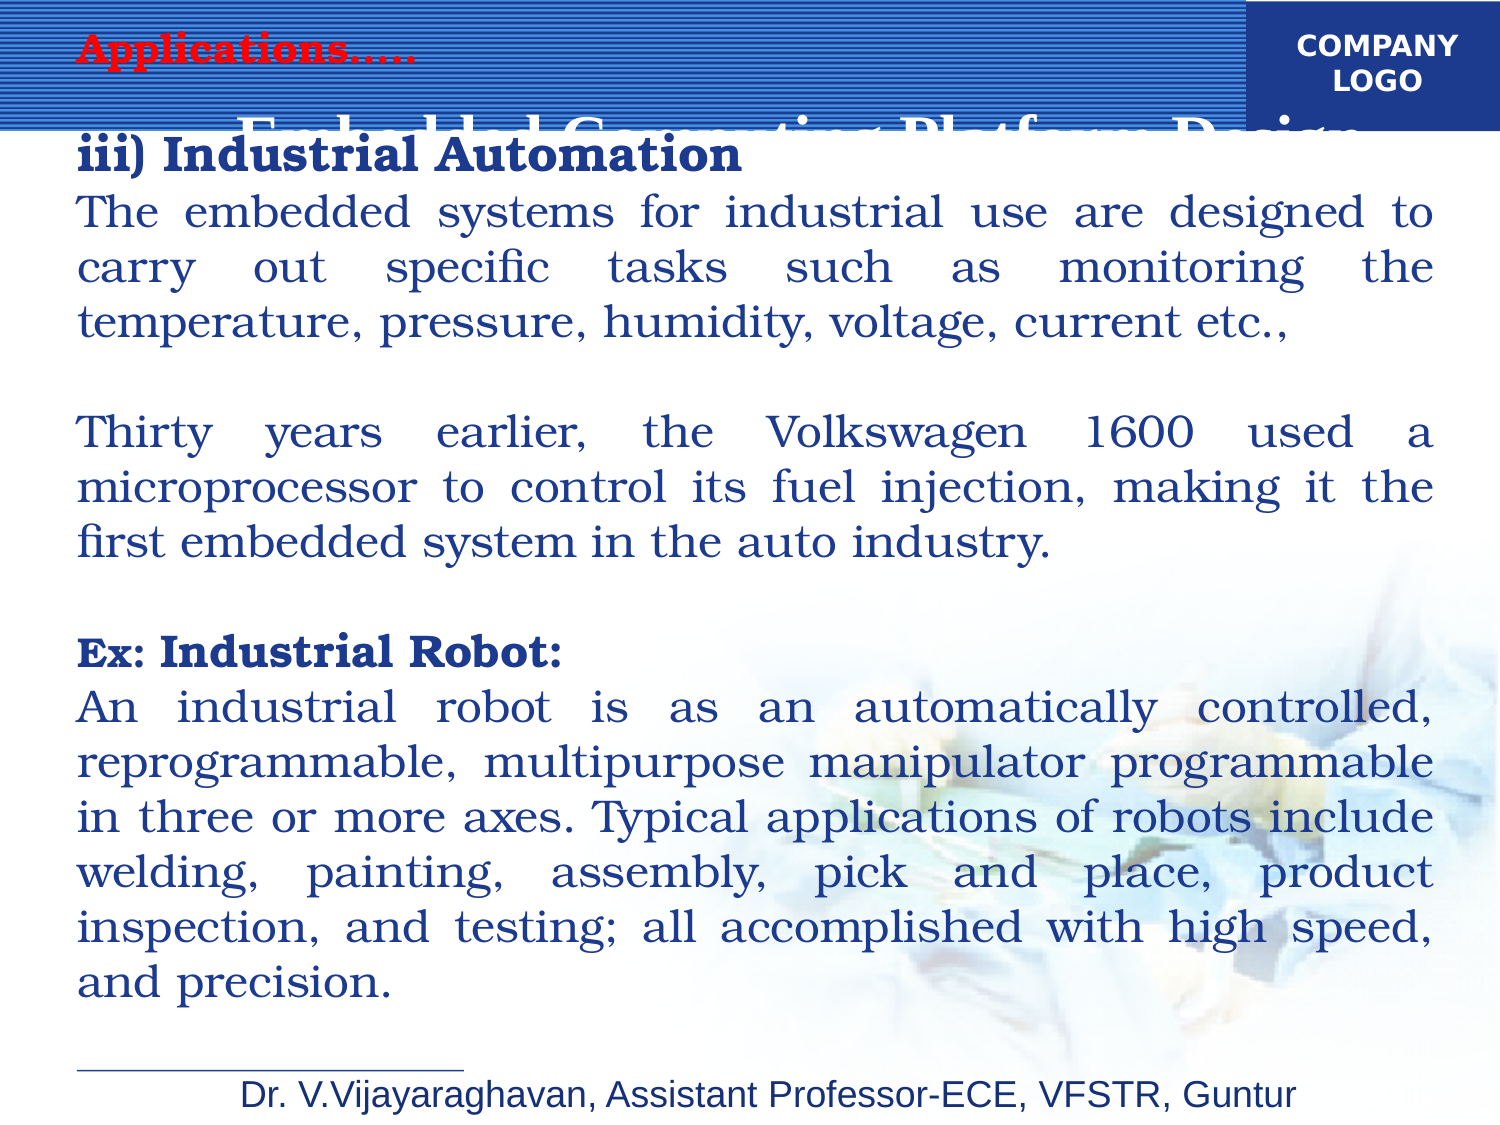

Applications…..

iii) Industrial Automation
The embedded systems for industrial use are designed to carry out specific tasks such as monitoring the temperature, pressure, humidity, voltage, current etc.,

Thirty years earlier, the Volkswagen 1600 used a microprocessor to control its fuel injection, making it the first embedded system in the auto industry.

Ex: Industrial Robot:
An industrial robot is as an automatically controlled, reprogrammable, multipurpose manipulator programmable in three or more axes. Typical applications of robots include welding, painting, assembly, pick and place, product inspection, and testing; all accomplished with high speed, and precision.

Embedded Computing Platform Design
Dr. V.Vijayaraghavan, Assistant Professor-ECE, VFSTR, Guntur